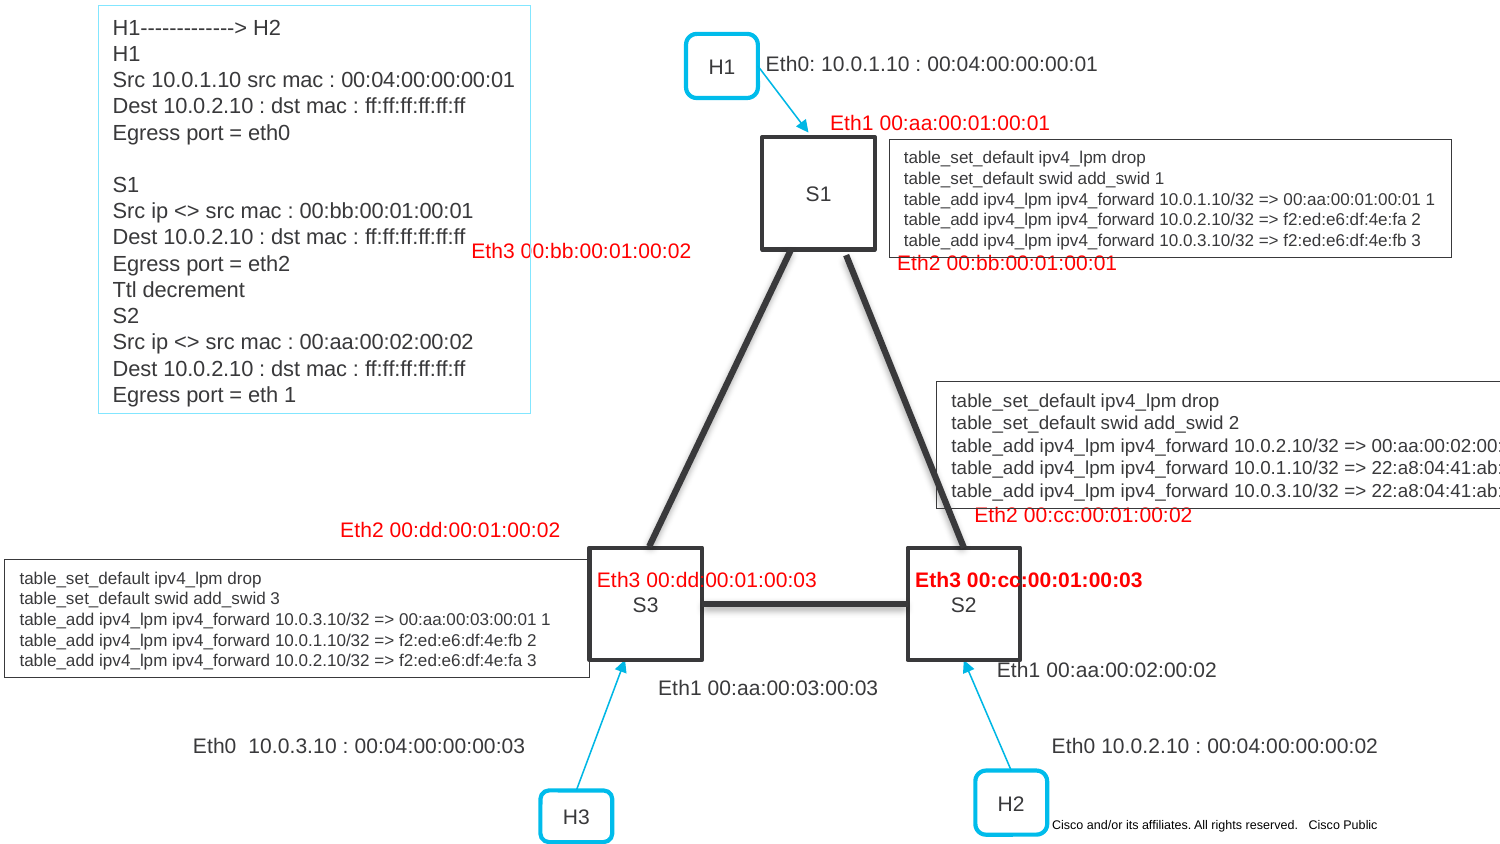

H1-------------> H2
H1
Src 10.0.1.10 src mac : 00:04:00:00:00:01
Dest 10.0.2.10 : dst mac : ff:ff:ff:ff:ff:ff
Egress port = eth0

S1
Src ip <> src mac : 00:bb:00:01:00:01
Dest 10.0.2.10 : dst mac : ff:ff:ff:ff:ff:ff
Egress port = eth2
Ttl decrement
S2
Src ip <> src mac : 00:aa:00:02:00:02
Dest 10.0.2.10 : dst mac : ff:ff:ff:ff:ff:ff
Egress port = eth 1
H1
Eth0: 10.0.1.10 : 00:04:00:00:00:01
Eth1 00:aa:00:01:00:01
S1
table_set_default ipv4_lpm drop
table_set_default swid add_swid 1
table_add ipv4_lpm ipv4_forward 10.0.1.10/32 => 00:aa:00:01:00:01 1
table_add ipv4_lpm ipv4_forward 10.0.2.10/32 => f2:ed:e6:df:4e:fa 2
table_add ipv4_lpm ipv4_forward 10.0.3.10/32 => f2:ed:e6:df:4e:fb 3
S1
Eth3 00:bb:00:01:00:02
Eth2 00:bb:00:01:00:01
table_set_default ipv4_lpm drop
table_set_default swid add_swid 2
table_add ipv4_lpm ipv4_forward 10.0.2.10/32 => 00:aa:00:02:00:02 1
table_add ipv4_lpm ipv4_forward 10.0.1.10/32 => 22:a8:04:41:ab:d3 2
table_add ipv4_lpm ipv4_forward 10.0.3.10/32 => 22:a8:04:41:ab:d4 3
Eth2 00:cc:00:01:00:02
Eth2 00:dd:00:01:00:02

S3
S2
Eth3 00:dd:00:01:00:03
Eth3 00:cc:00:01:00:03
table_set_default ipv4_lpm drop
table_set_default swid add_swid 3
table_add ipv4_lpm ipv4_forward 10.0.3.10/32 => 00:aa:00:03:00:01 1
table_add ipv4_lpm ipv4_forward 10.0.1.10/32 => f2:ed:e6:df:4e:fb 2
table_add ipv4_lpm ipv4_forward 10.0.2.10/32 => f2:ed:e6:df:4e:fa 3
S3
Eth1 00:aa:00:02:00:02
Eth1 00:aa:00:03:00:03
Eth0  10.0.3.10 : 00:04:00:00:00:03
Eth0 10.0.2.10 : 00:04:00:00:00:02
H2
H3